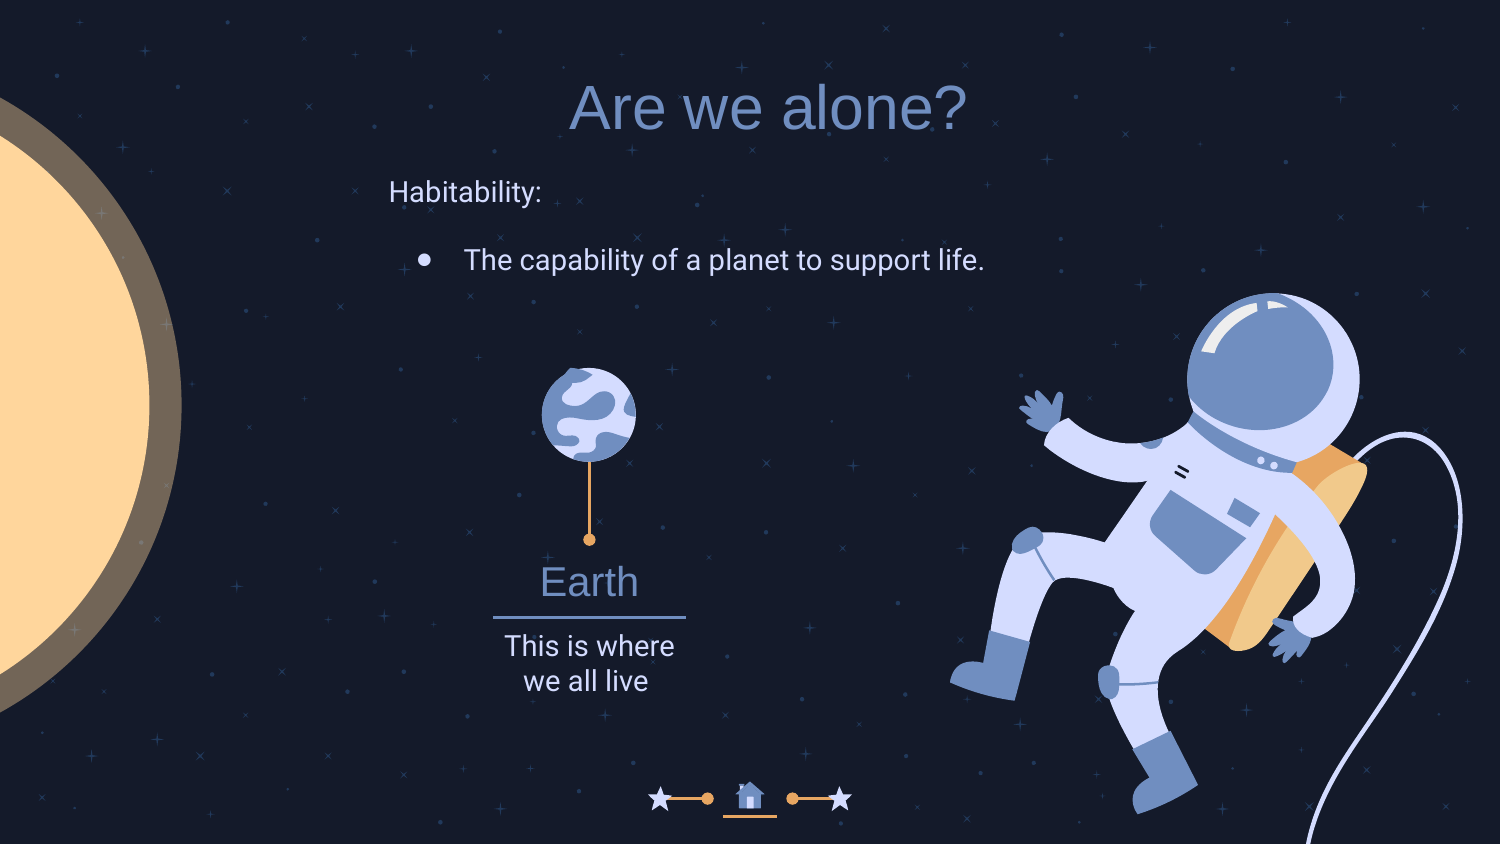

Are we alone?

Habitability:
The capability of a planet to support life.

Earth
This is where we all live